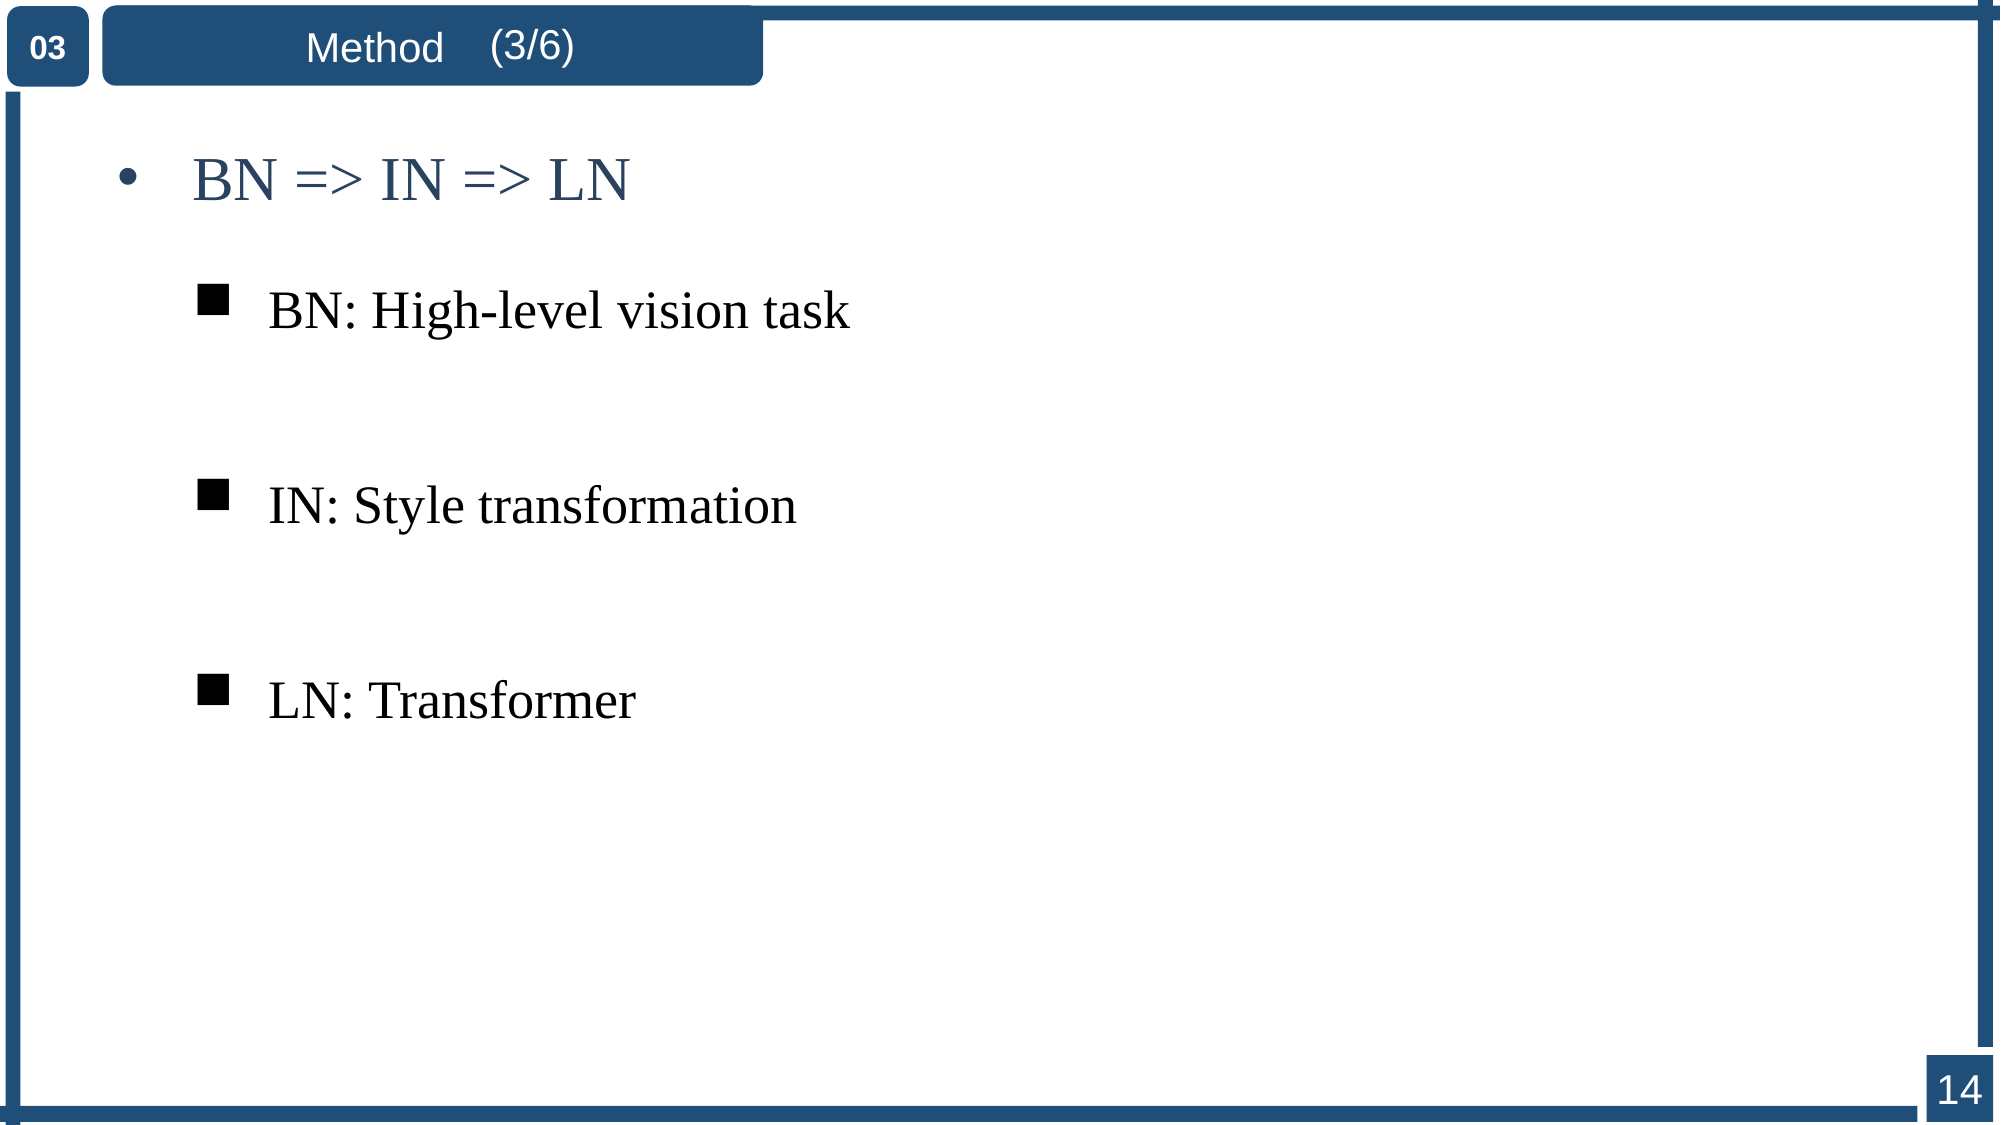

Method

03
(3/6)
BN => IN => LN
BN: High-level vision task

IN: Style transformation

LN: Transformer

14